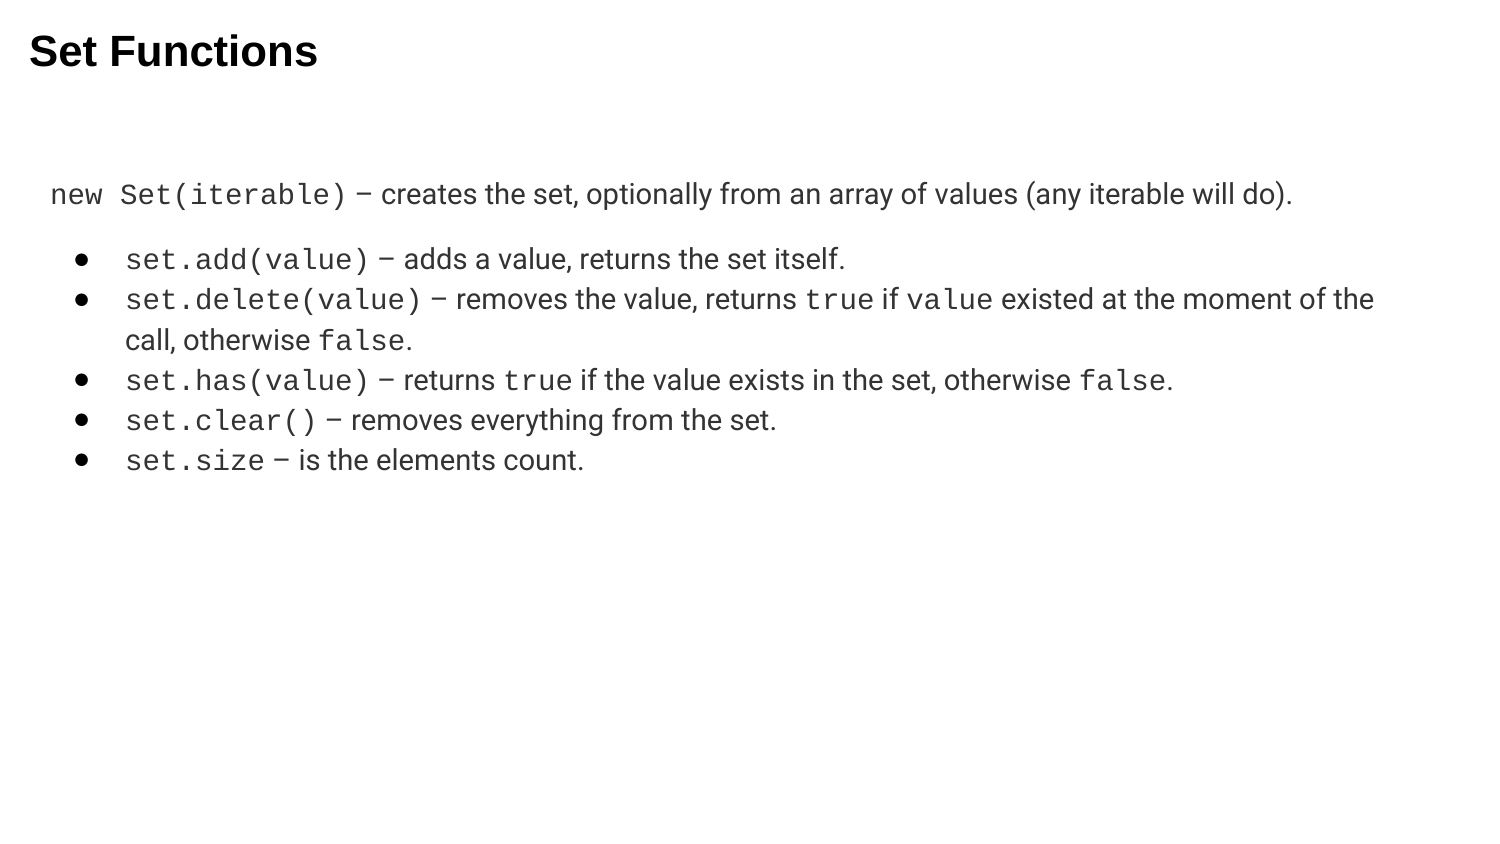

# Set Functions

new Set(iterable) – creates the set, optionally from an array of values (any iterable will do).
set.add(value) – adds a value, returns the set itself.
set.delete(value) – removes the value, returns true if value existed at the moment of the call, otherwise false.
set.has(value) – returns true if the value exists in the set, otherwise false.
set.clear() – removes everything from the set.
set.size – is the elements count.